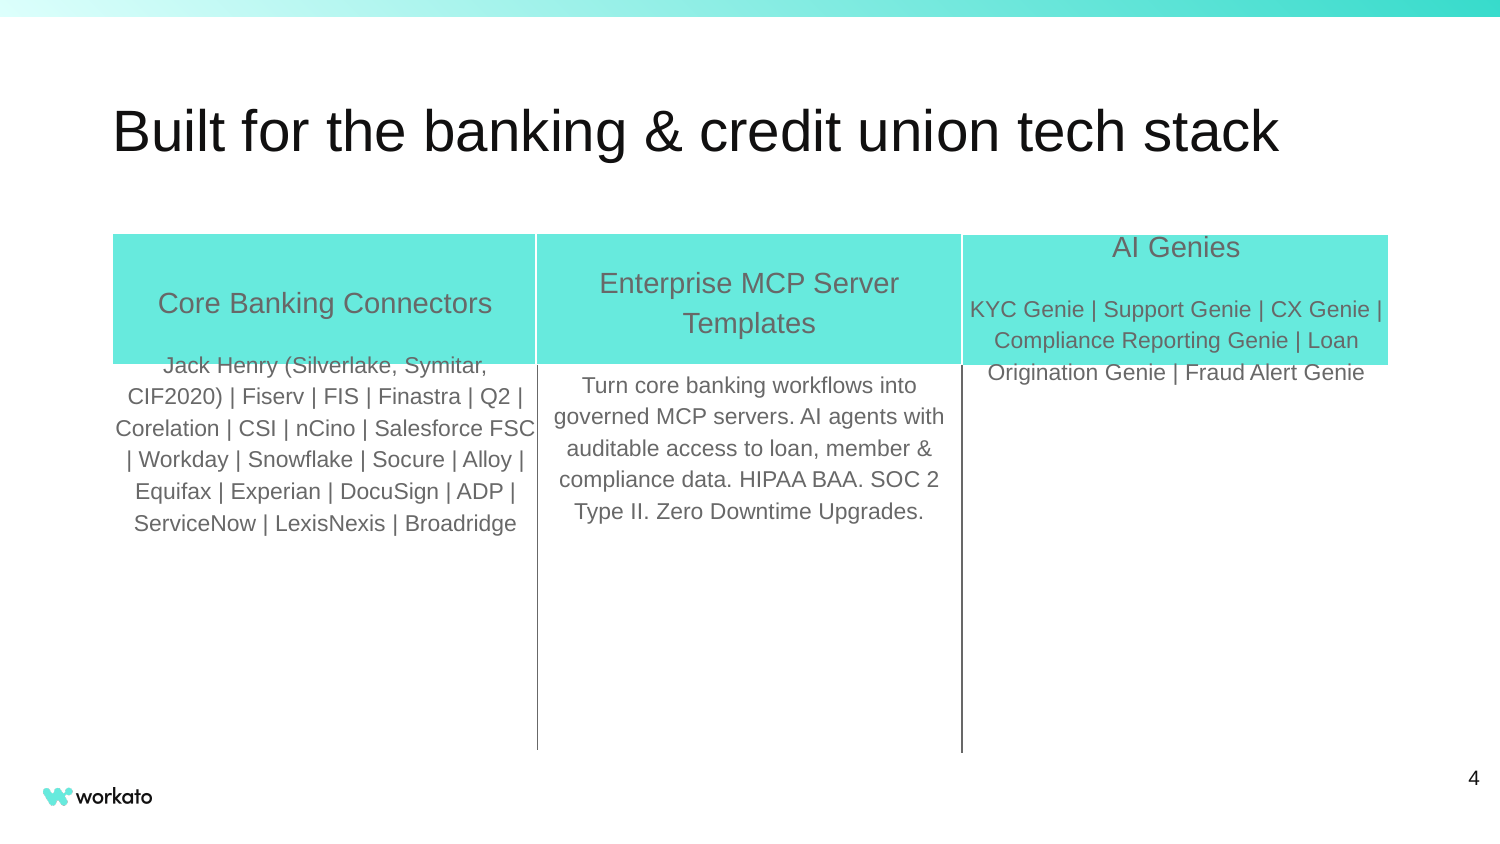

# Built for the banking & credit union tech stack

Enterprise MCP Server Templates
Turn core banking workflows into governed MCP servers. AI agents with auditable access to loan, member & compliance data. HIPAA BAA. SOC 2 Type II. Zero Downtime Upgrades.
AI Genies
KYC Genie | Support Genie | CX Genie | Compliance Reporting Genie | Loan Origination Genie | Fraud Alert Genie
Core Banking Connectors
Jack Henry (Silverlake, Symitar, CIF2020) | Fiserv | FIS | Finastra | Q2 | Corelation | CSI | nCino | Salesforce FSC | Workday | Snowflake | Socure | Alloy | Equifax | Experian | DocuSign | ADP | ServiceNow | LexisNexis | Broadridge
4